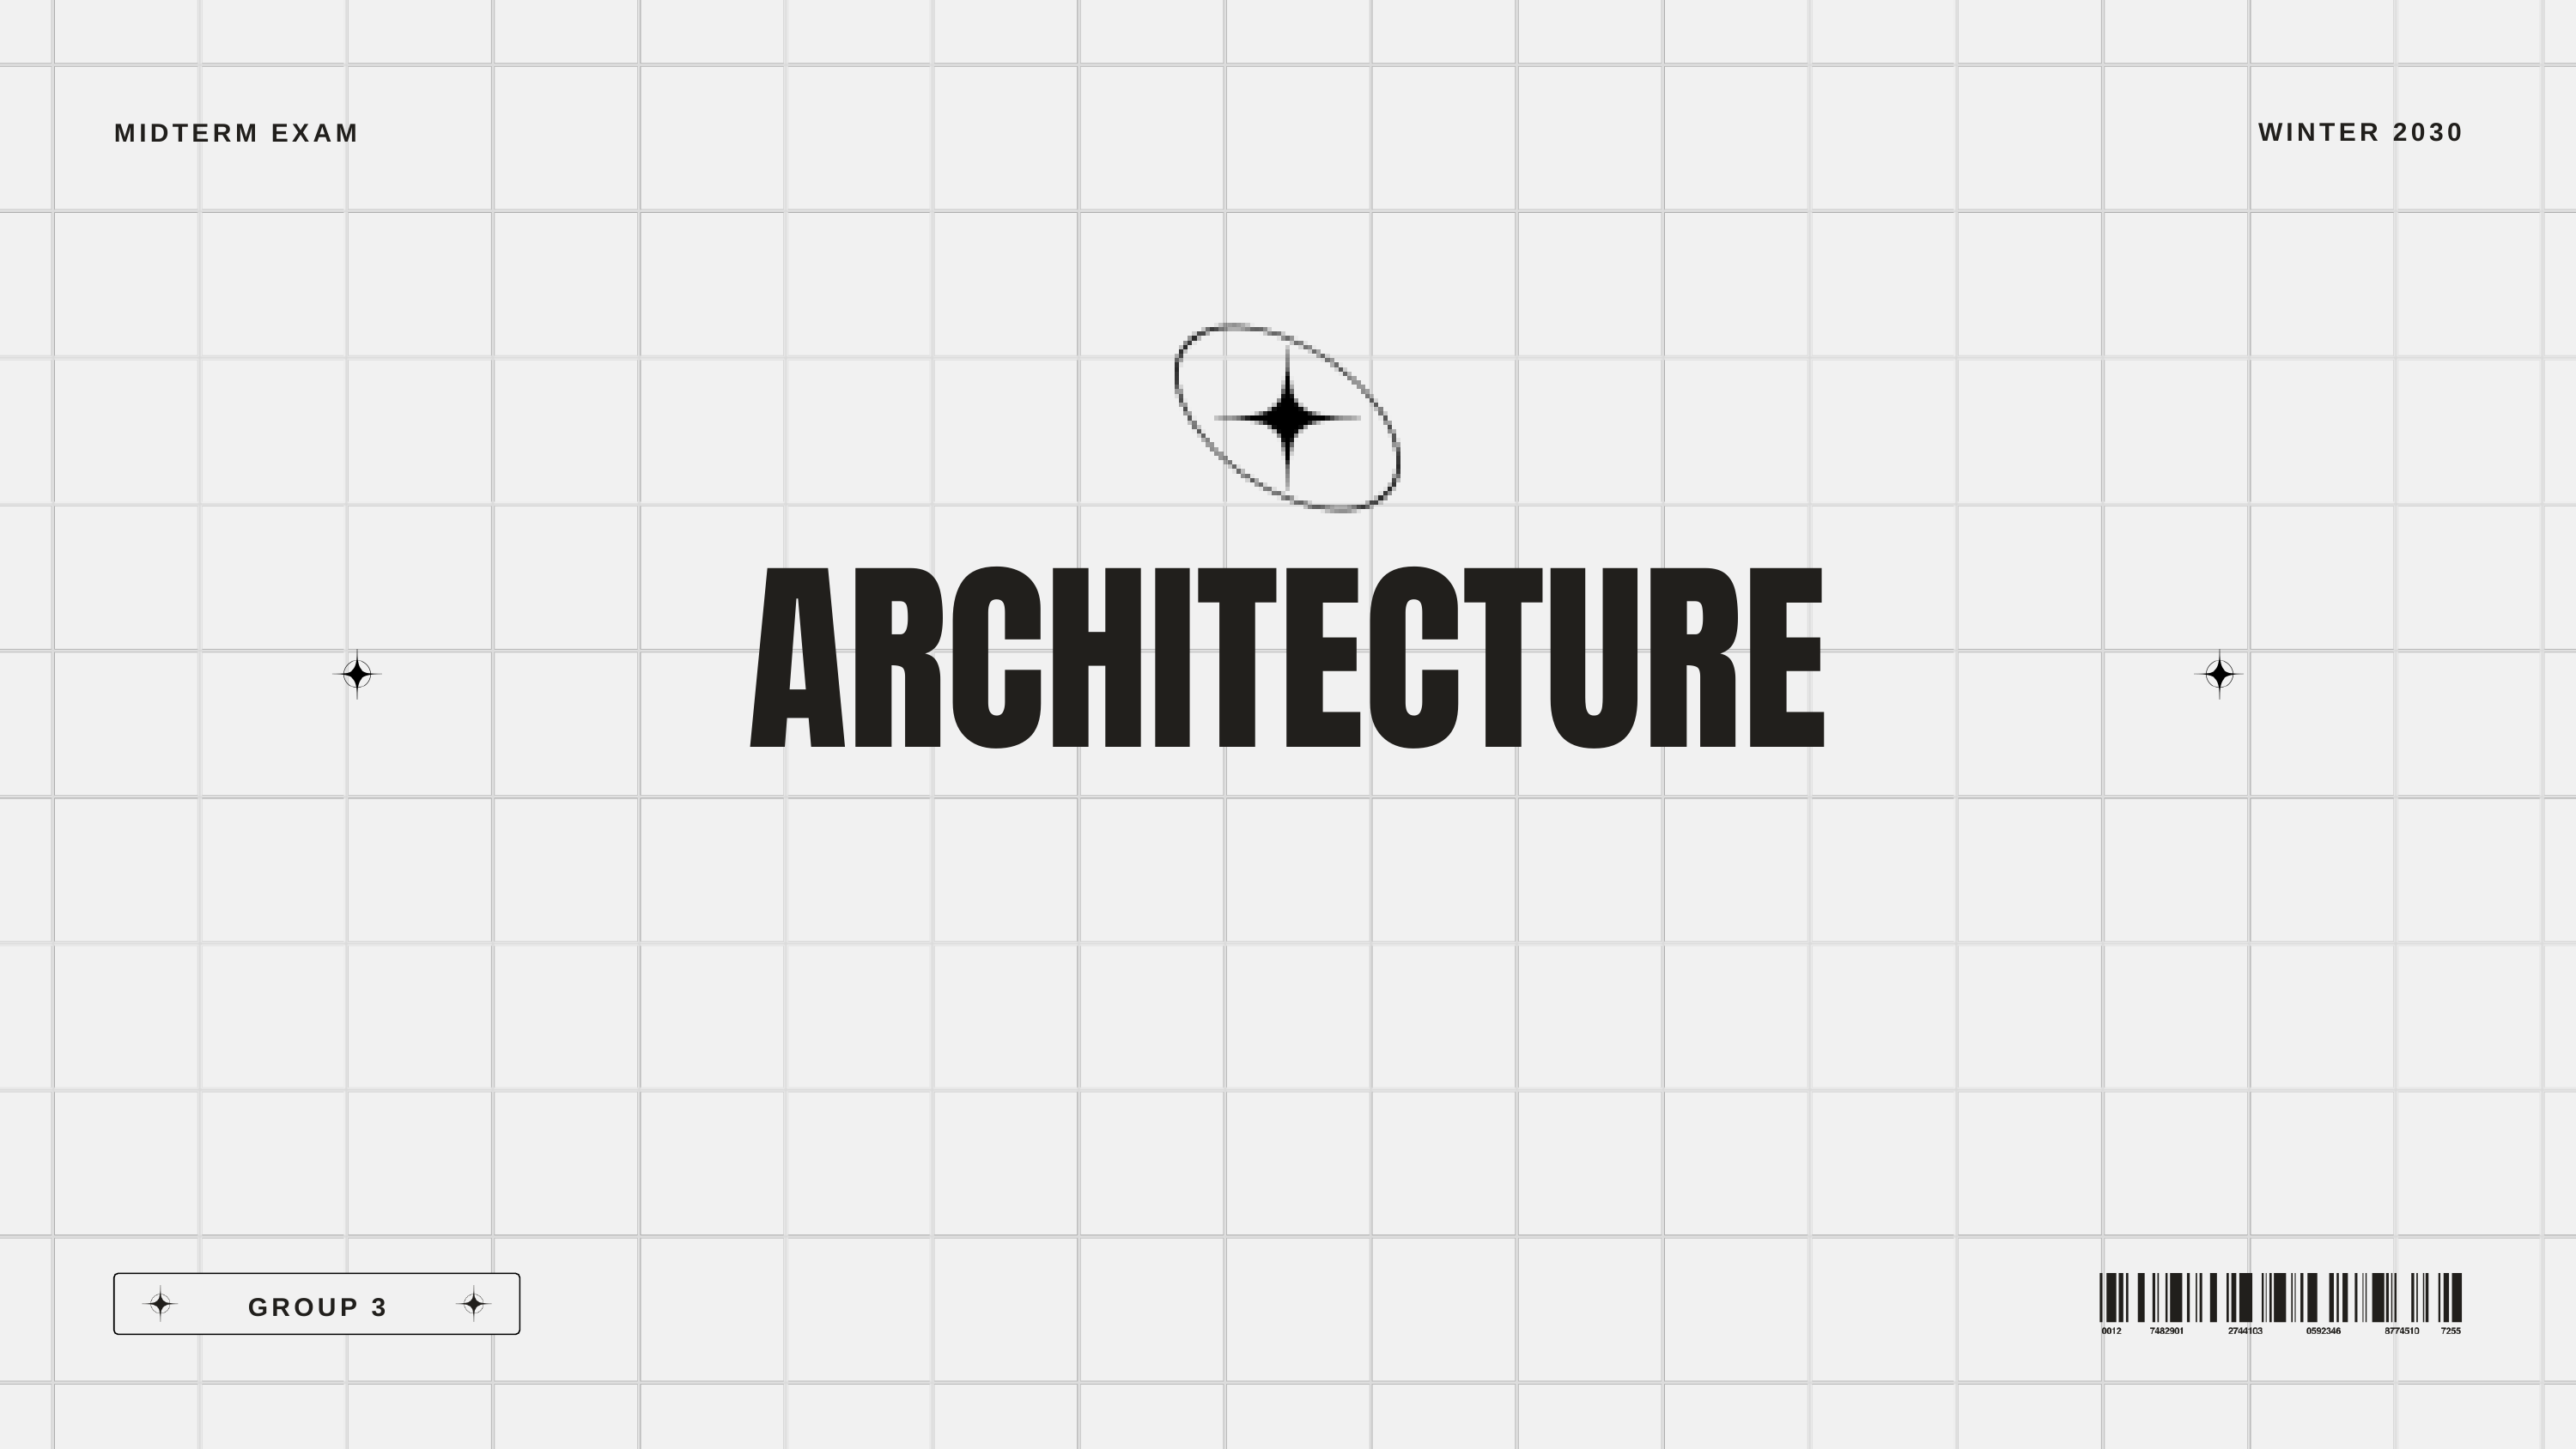

WINTER 2030
MIDTERM EXAM

ARCHITECTURE

GROUP 3